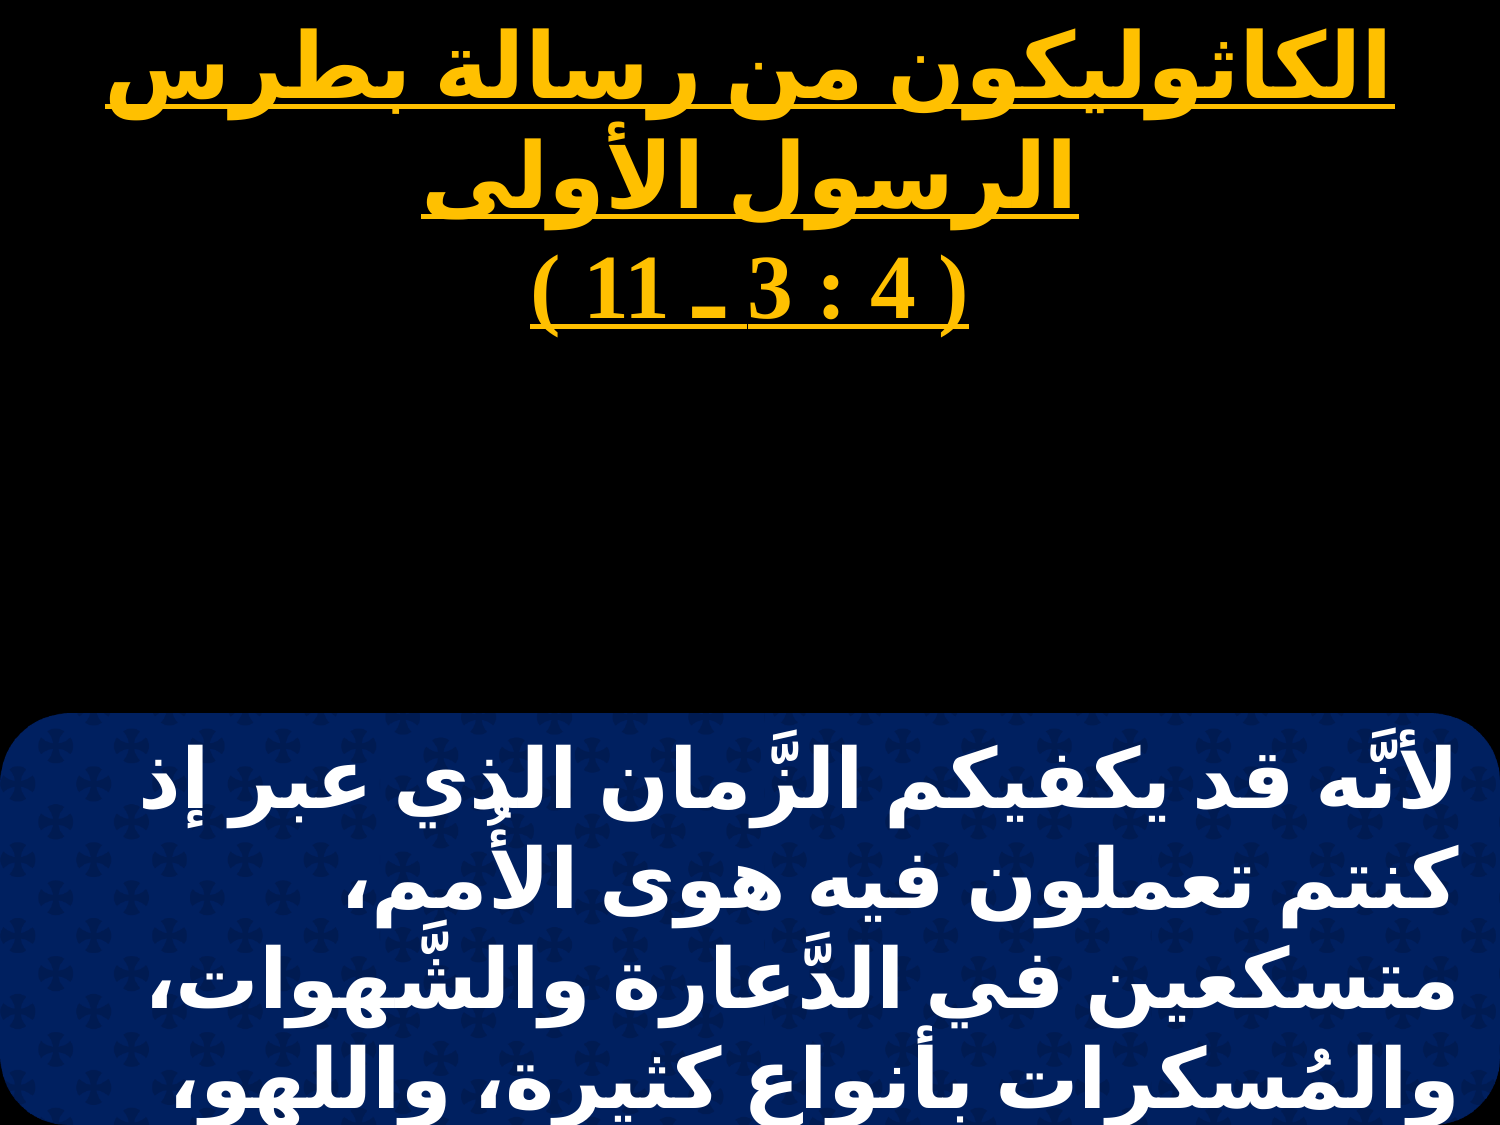

الكاثوليكون من رسالة بطرس الرسول الأولى
( 4 : 3 ـ 11 )
لأنَّه قد يكفيكم الزَّمان الذي عبر إذ كنتم تعملون فيه هوى الأُمم، متسكعين في الدَّعارة والشَّهوات، والمُسكرات بأنواع كثيرة، واللهو، والدنس، والغواية وعبادة الأوثان ( المُحرَّمة )، الأمر الذي فيه